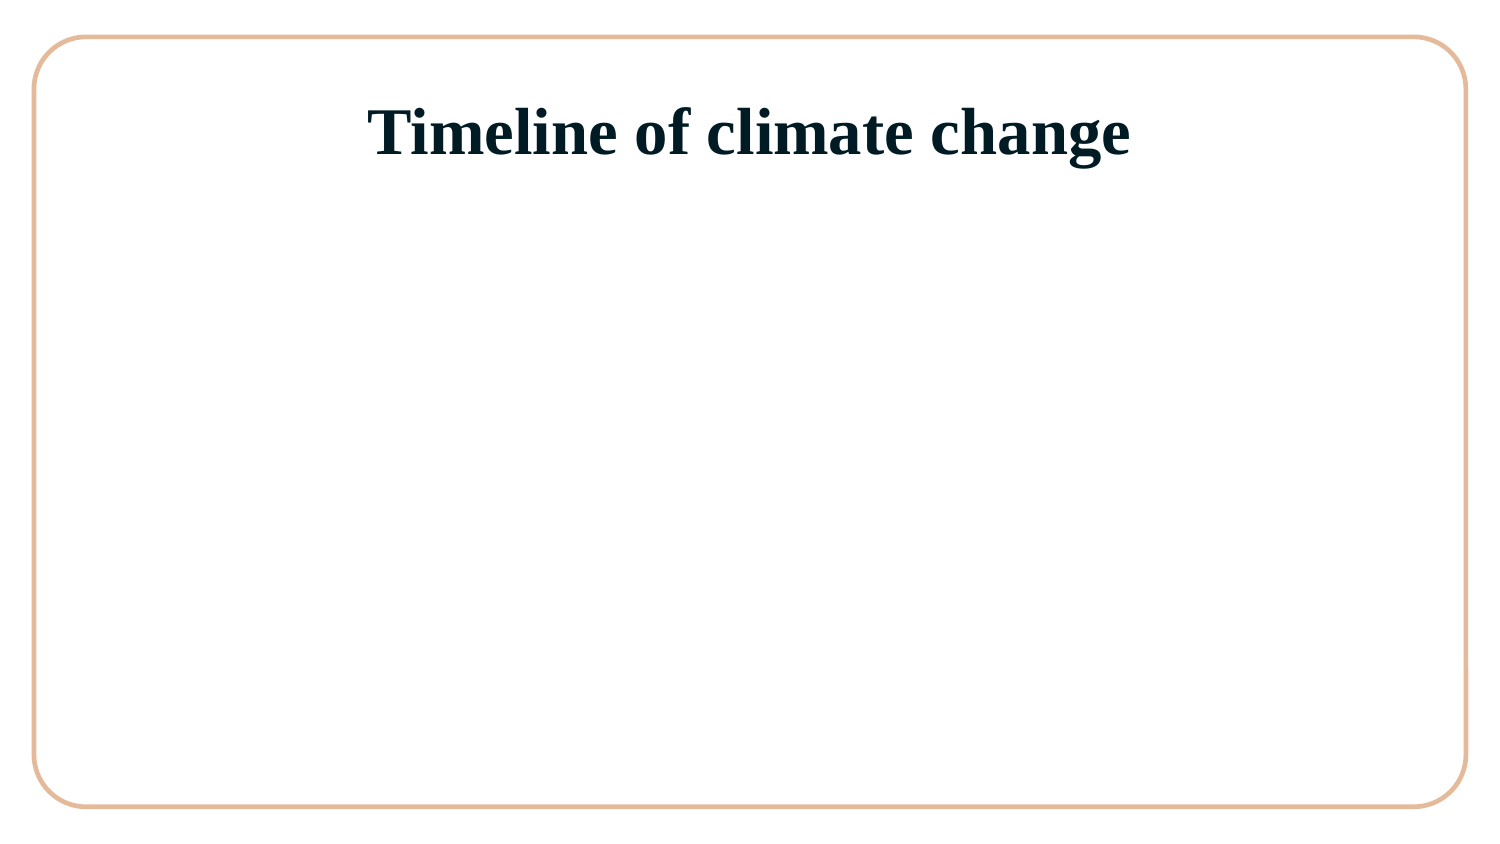

# Timeline of climate change

Climate in ACE
Climate in BCE